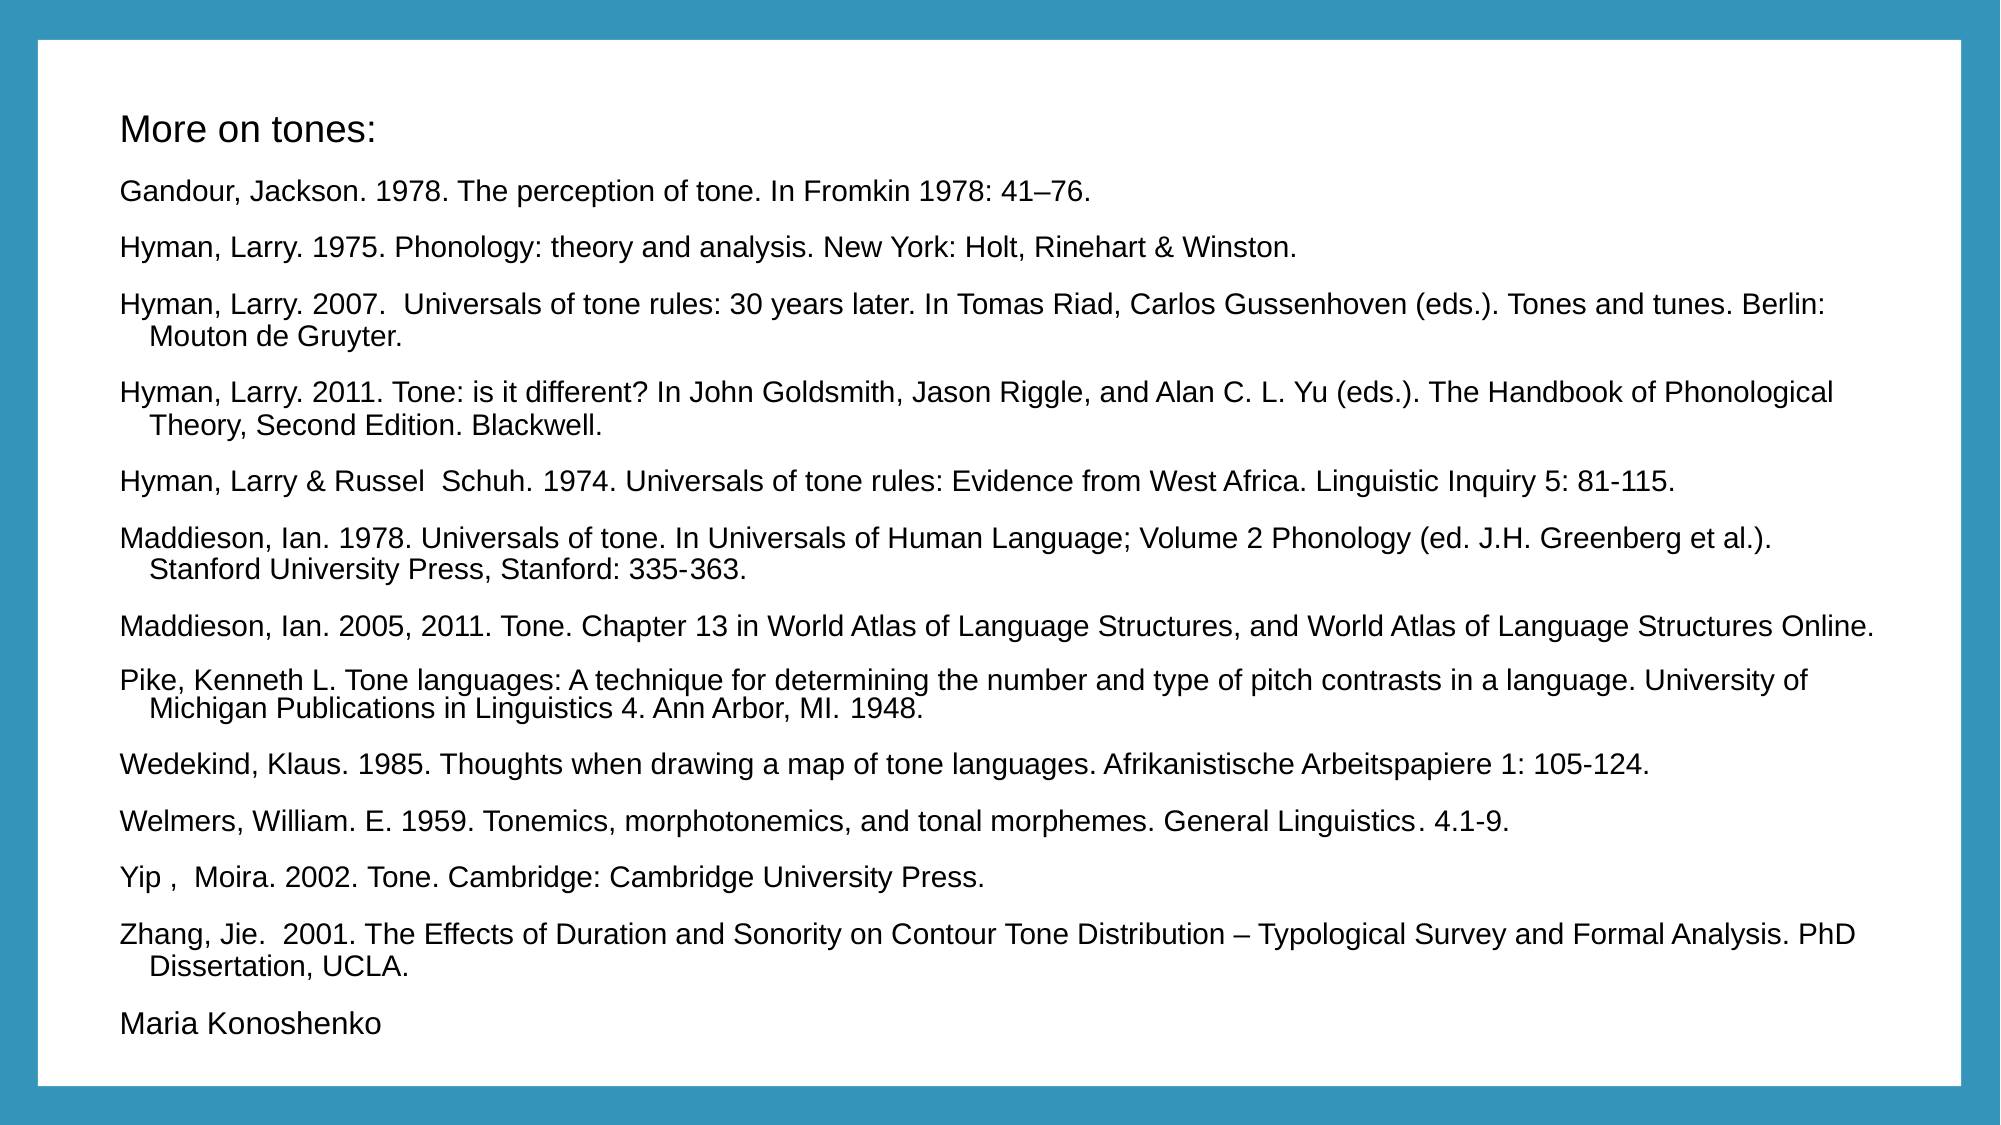

More on tones:
Gandour, Jackson. 1978. The perception of tone. In Fromkin 1978: 41–76.
Hyman, Larry. 1975. Phonology: theory and analysis. New York: Holt, Rinehart & Winston.
Hyman, Larry. 2007.  Universals of tone rules: 30 years later. In Tomas Riad, Carlos Gussenhoven (eds.). Tones and tunes. Berlin: Mouton de Gruyter.
Hyman, Larry. 2011. Tone: is it different? In John Goldsmith, Jason Riggle, and Alan C. L. Yu (eds.). The Handbook of Phonological Theory, Second Edition. Blackwell.
Hyman, Larry & Russel  Schuh. 1974. Universals of tone rules: Evidence from West Africa. Linguistic Inquiry 5: 81-115.
Maddieson, Ian. 1978. Universals of tone. In Universals of Human Language; Volume 2 Phonology (ed. J.H. Greenberg et al.). Stanford University Press, Stanford: 335-363.
Maddieson, Ian. 2005, 2011. Tone. Chapter 13 in World Atlas of Language Structures, and World Atlas of Language Structures Online.
Pike, Kenneth L. Tone languages: A technique for determining the number and type of pitch contrasts in a language. University of Michigan Publications in Linguistics 4. Ann Arbor, MI. 1948.
Wedekind, Klaus. 1985. Thoughts when drawing a map of tone languages. Afrikanistische Arbeitspapiere 1: 105-124.
Welmers, William. E. 1959. Tonemics, morphotonemics, and tonal morphemes. General Linguistics. 4.1-9.
Yip ,  Moira. 2002. Tone. Cambridge: Cambridge University Press.
Zhang, Jie.  2001. The Effects of Duration and Sonority on Contour Tone Distribution – Typological Survey and Formal Analysis. PhD Dissertation, UCLA.
Maria Konoshenko